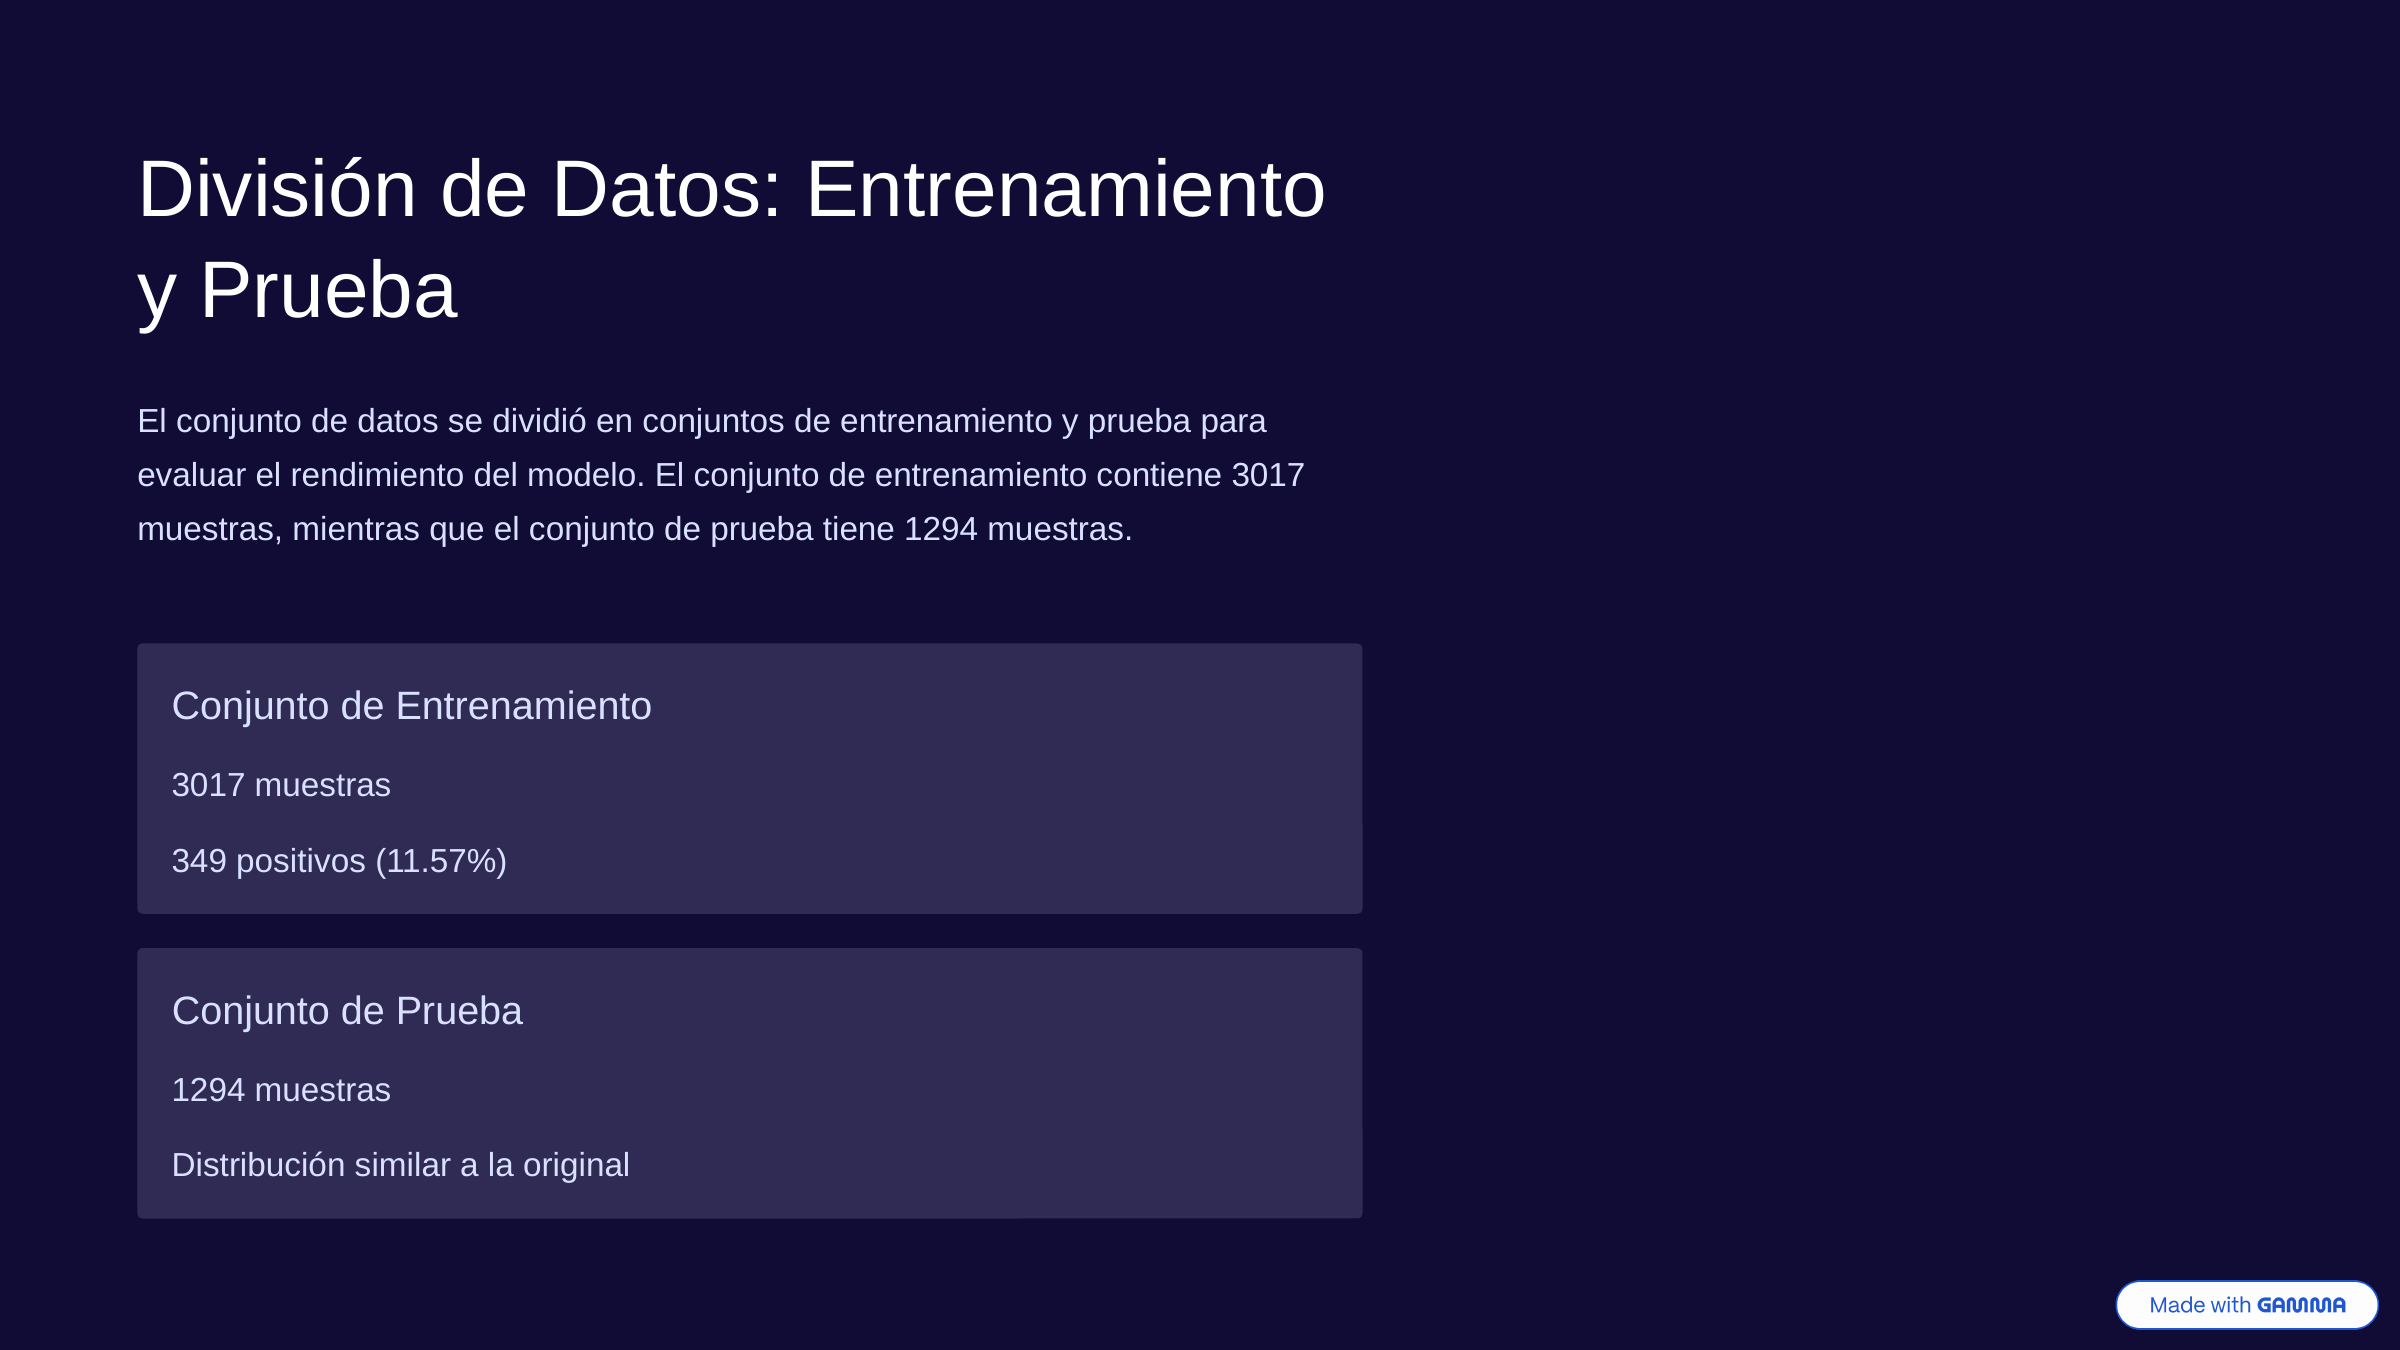

División de Datos: Entrenamiento y Prueba
El conjunto de datos se dividió en conjuntos de entrenamiento y prueba para evaluar el rendimiento del modelo. El conjunto de entrenamiento contiene 3017 muestras, mientras que el conjunto de prueba tiene 1294 muestras.

Conjunto de Entrenamiento
3017 muestras
349 positivos (11.57%)

Conjunto de Prueba
1294 muestras
Distribución similar a la original